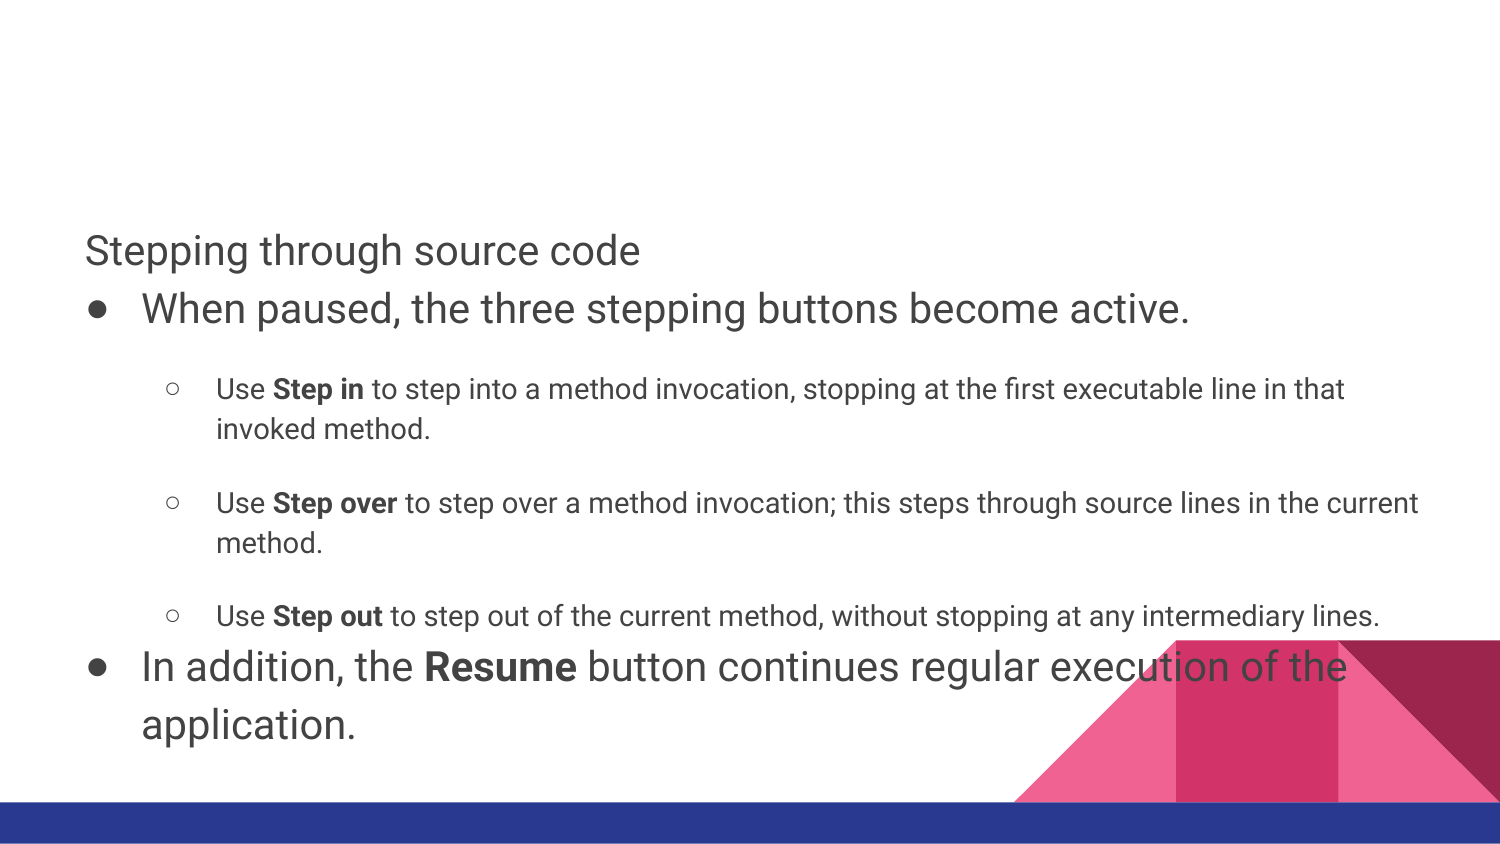

#
Stepping through source code
When paused, the three stepping buttons become active.
Use Step in to step into a method invocation, stopping at the first executable line in that invoked method.
Use Step over to step over a method invocation; this steps through source lines in the current method.
Use Step out to step out of the current method, without stopping at any intermediary lines.
In addition, the Resume button continues regular execution of the application.